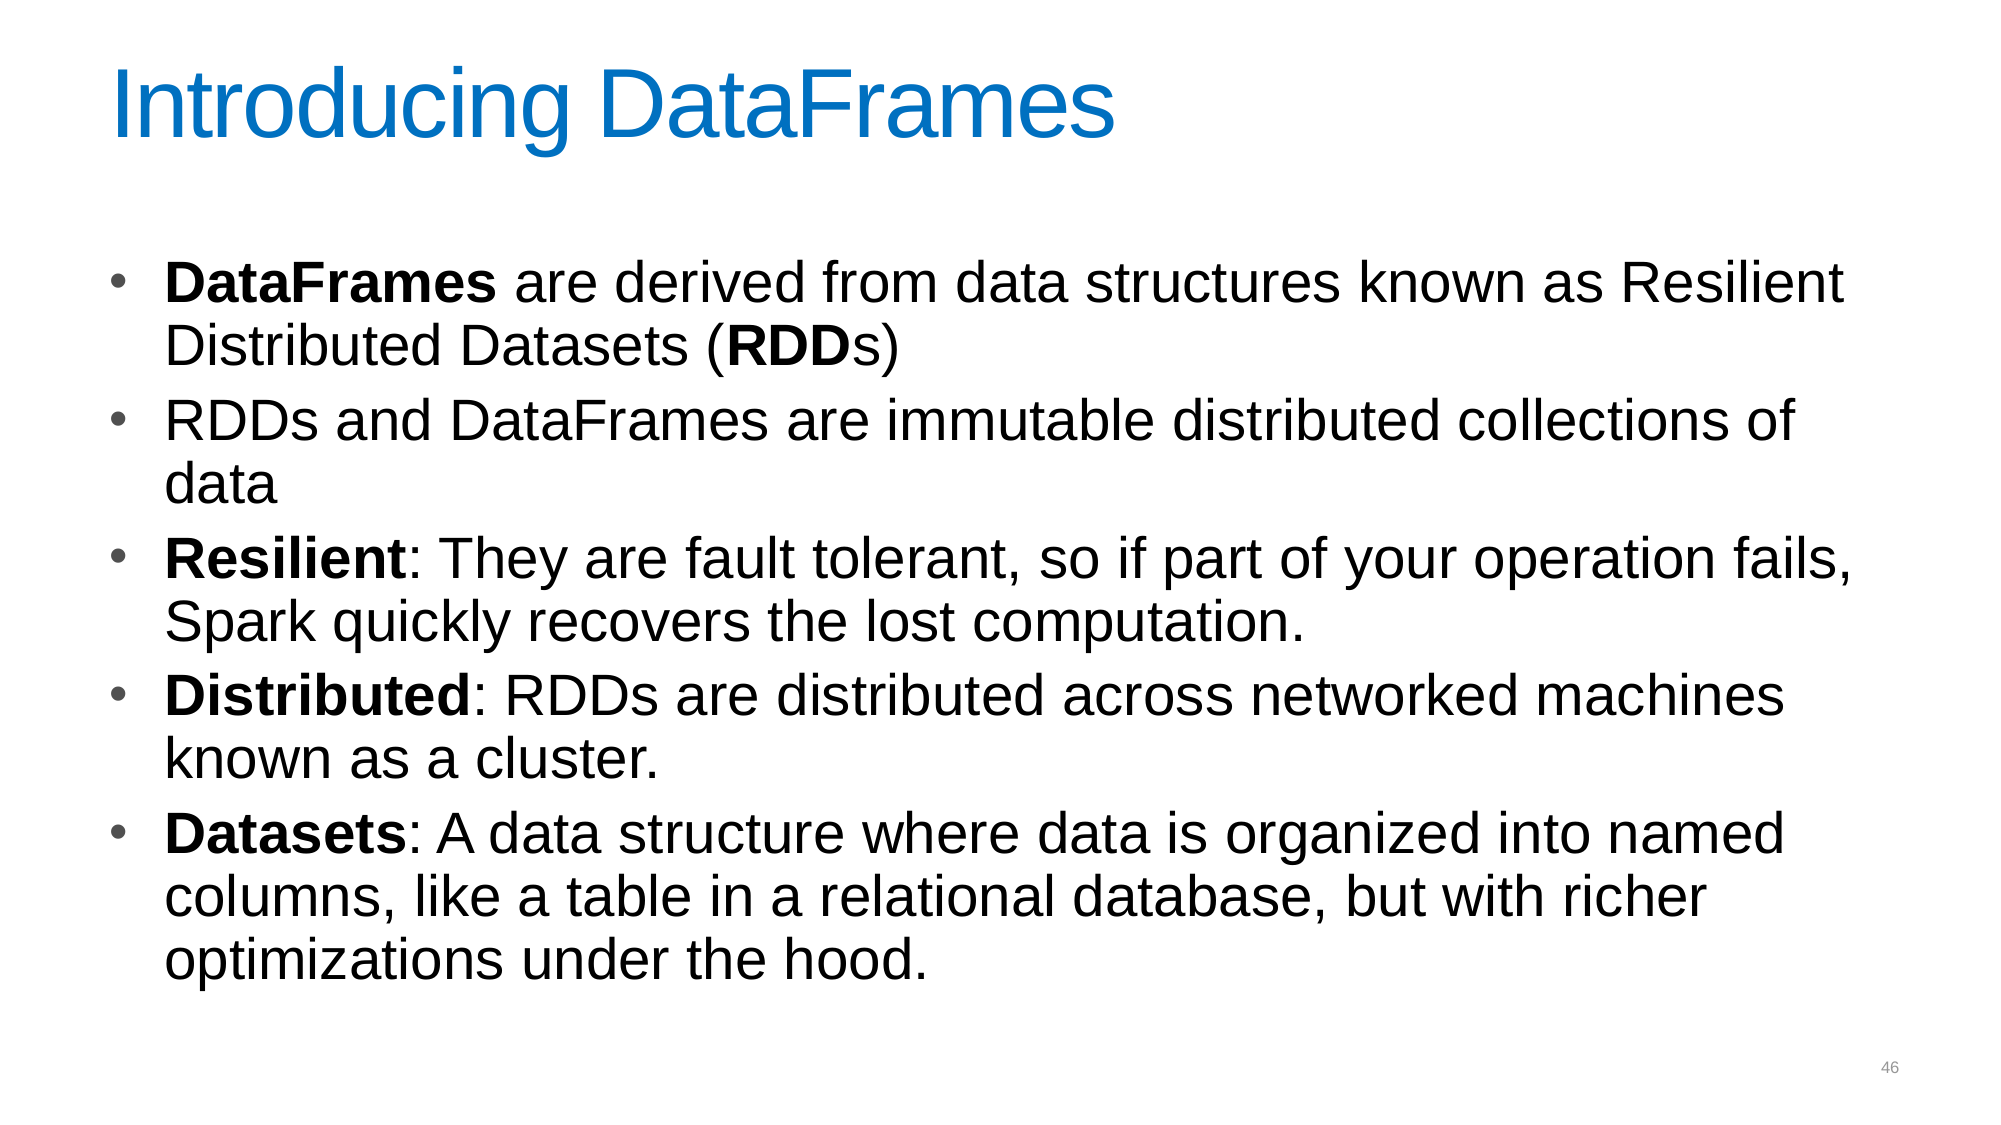

# Introducing DataFrames
DataFrames are derived from data structures known as Resilient Distributed Datasets (RDDs)
RDDs and DataFrames are immutable distributed collections of data
Resilient: They are fault tolerant, so if part of your operation fails, Spark quickly recovers the lost computation.
Distributed: RDDs are distributed across networked machines known as a cluster.
Datasets: A data structure where data is organized into named columns, like a table in a relational database, but with richer optimizations under the hood.

46